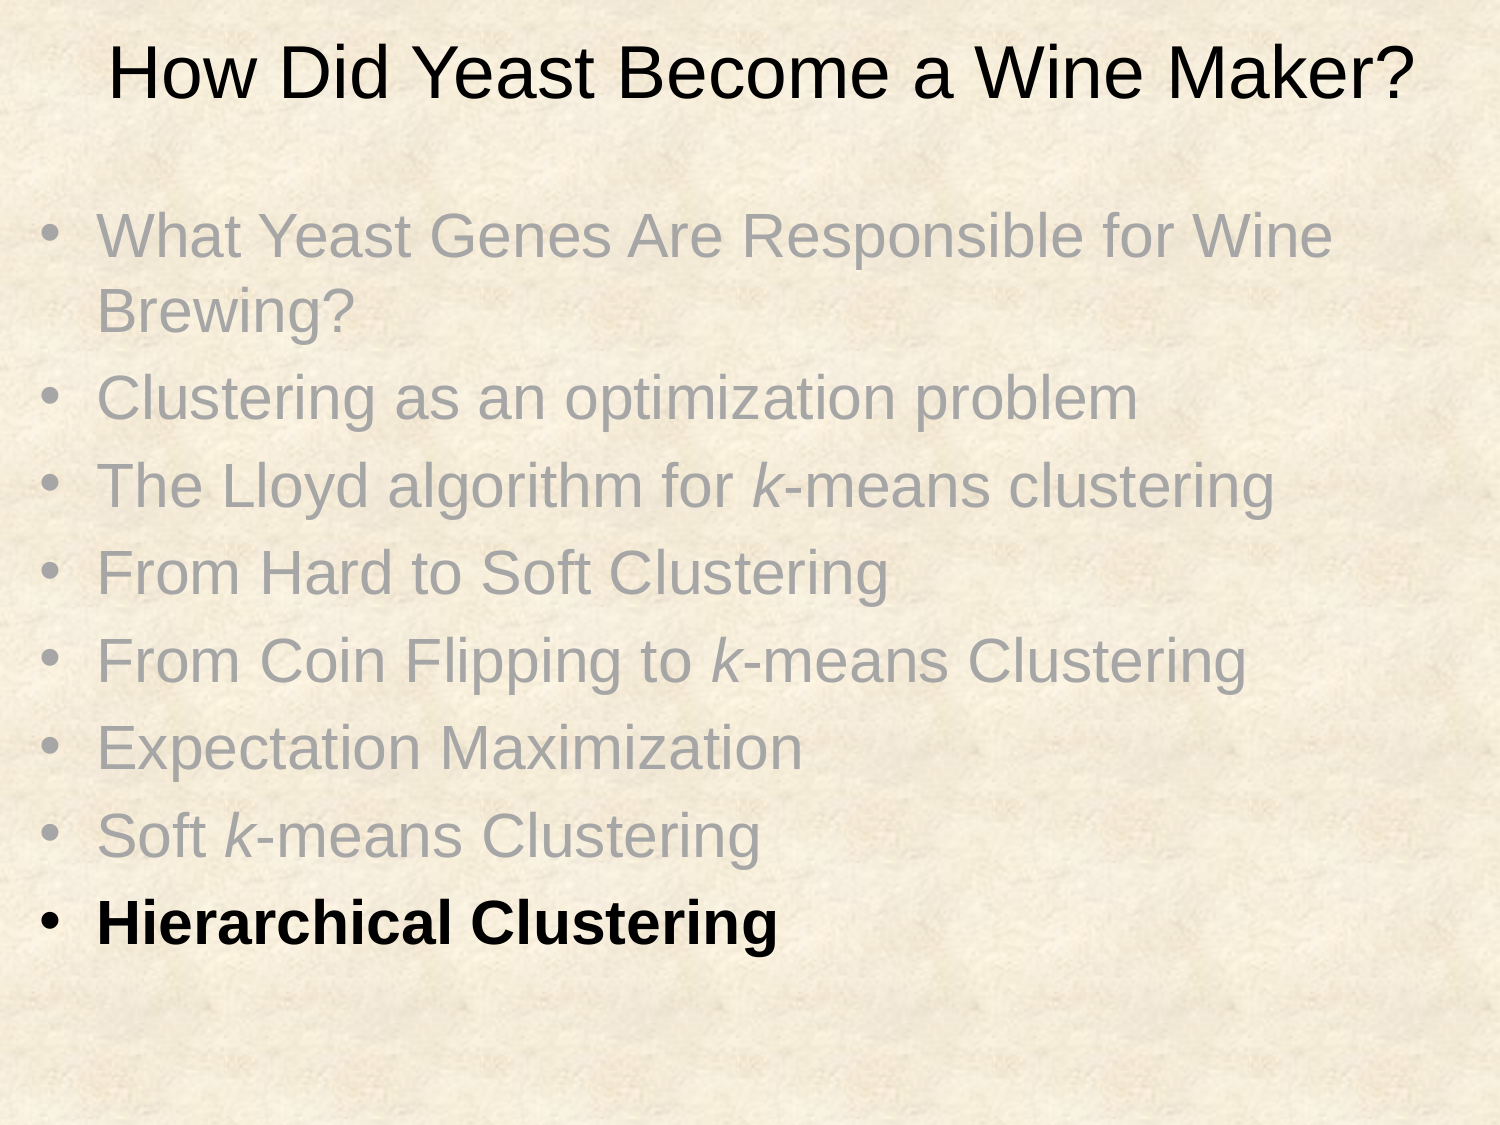

# How Did Yeast Become a Wine Maker?
What Yeast Genes Are Responsible for Wine Brewing?
Clustering as an optimization problem
The Lloyd algorithm for k-means clustering
From Hard to Soft Clustering
From Coin Flipping to k-means Clustering
Expectation Maximization
Soft k-means Clustering
Hierarchical Clustering